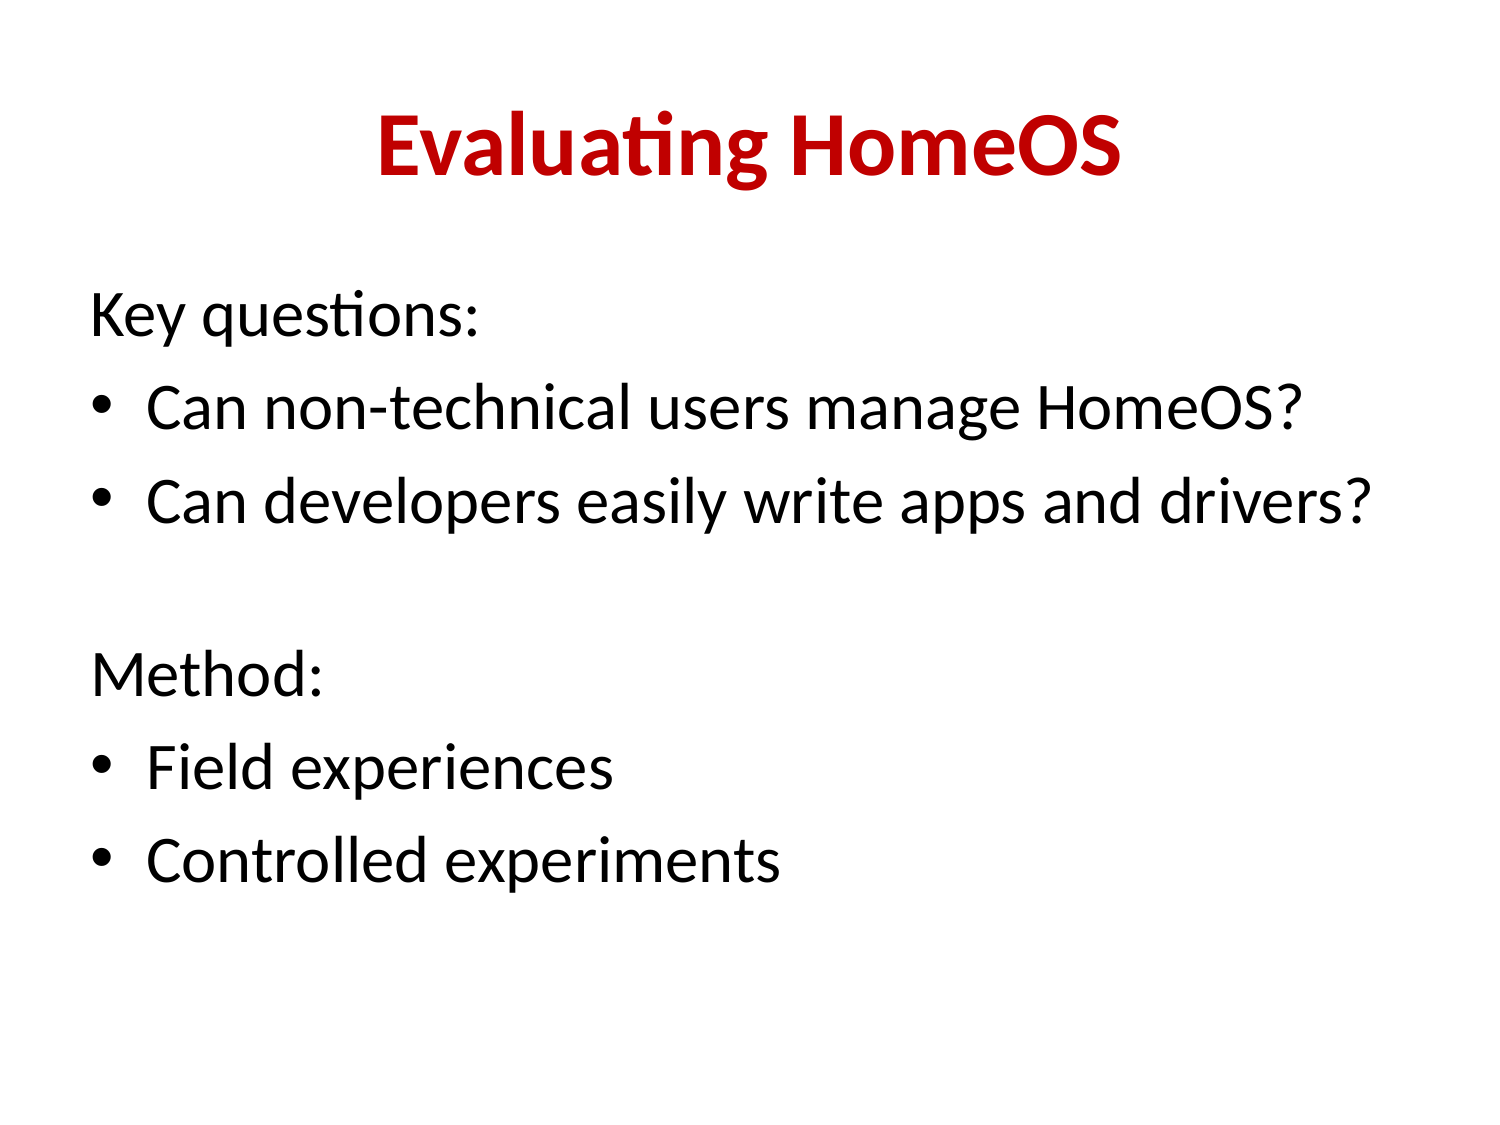

# Evaluating HomeOS
Key questions:
Can non-technical users manage HomeOS?
Can developers easily write apps and drivers?

Method:
Field experiences
Controlled experiments